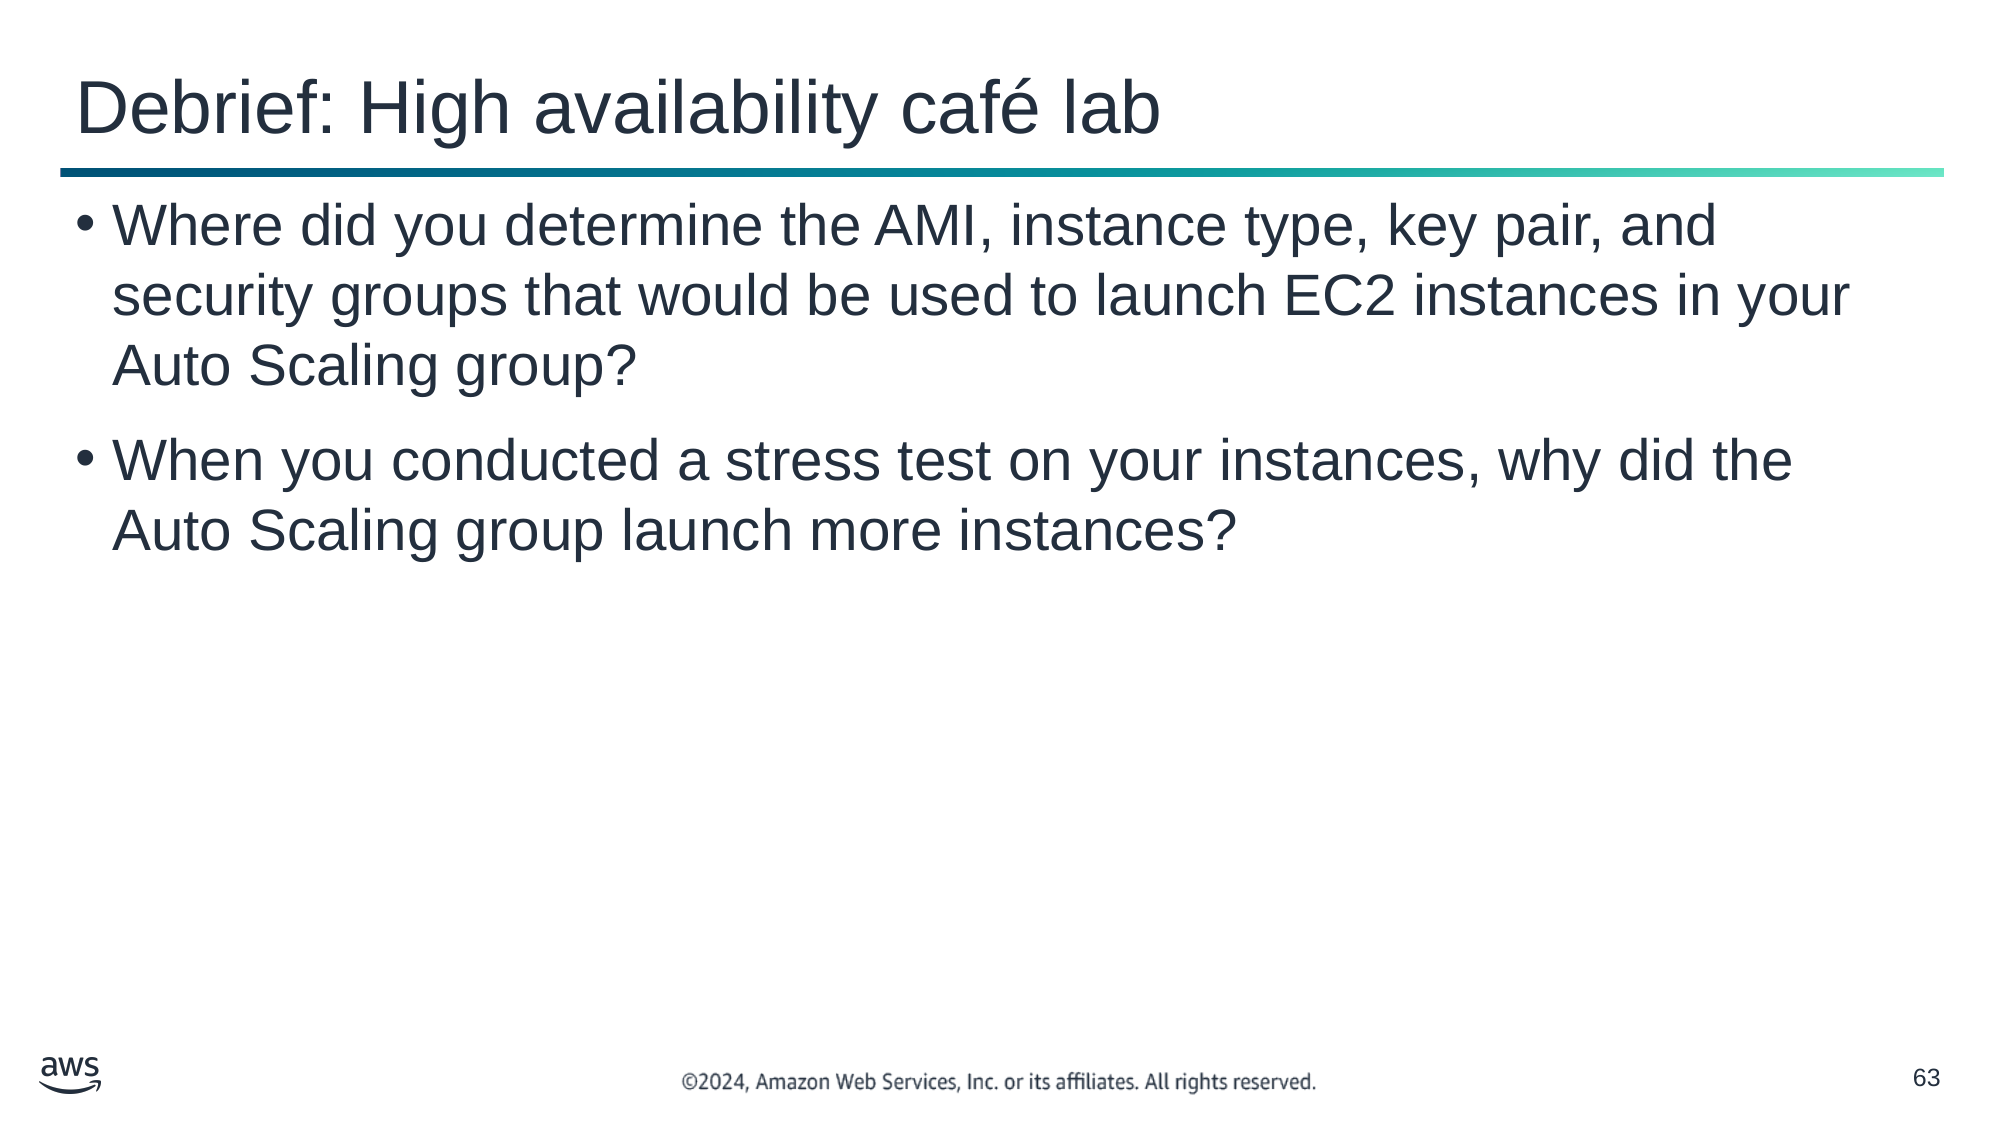

# Debrief: High availability café lab
Where did you determine the AMI, instance type, key pair, and security groups that would be used to launch EC2 instances in your Auto Scaling group?
When you conducted a stress test on your instances, why did the Auto Scaling group launch more instances?

63